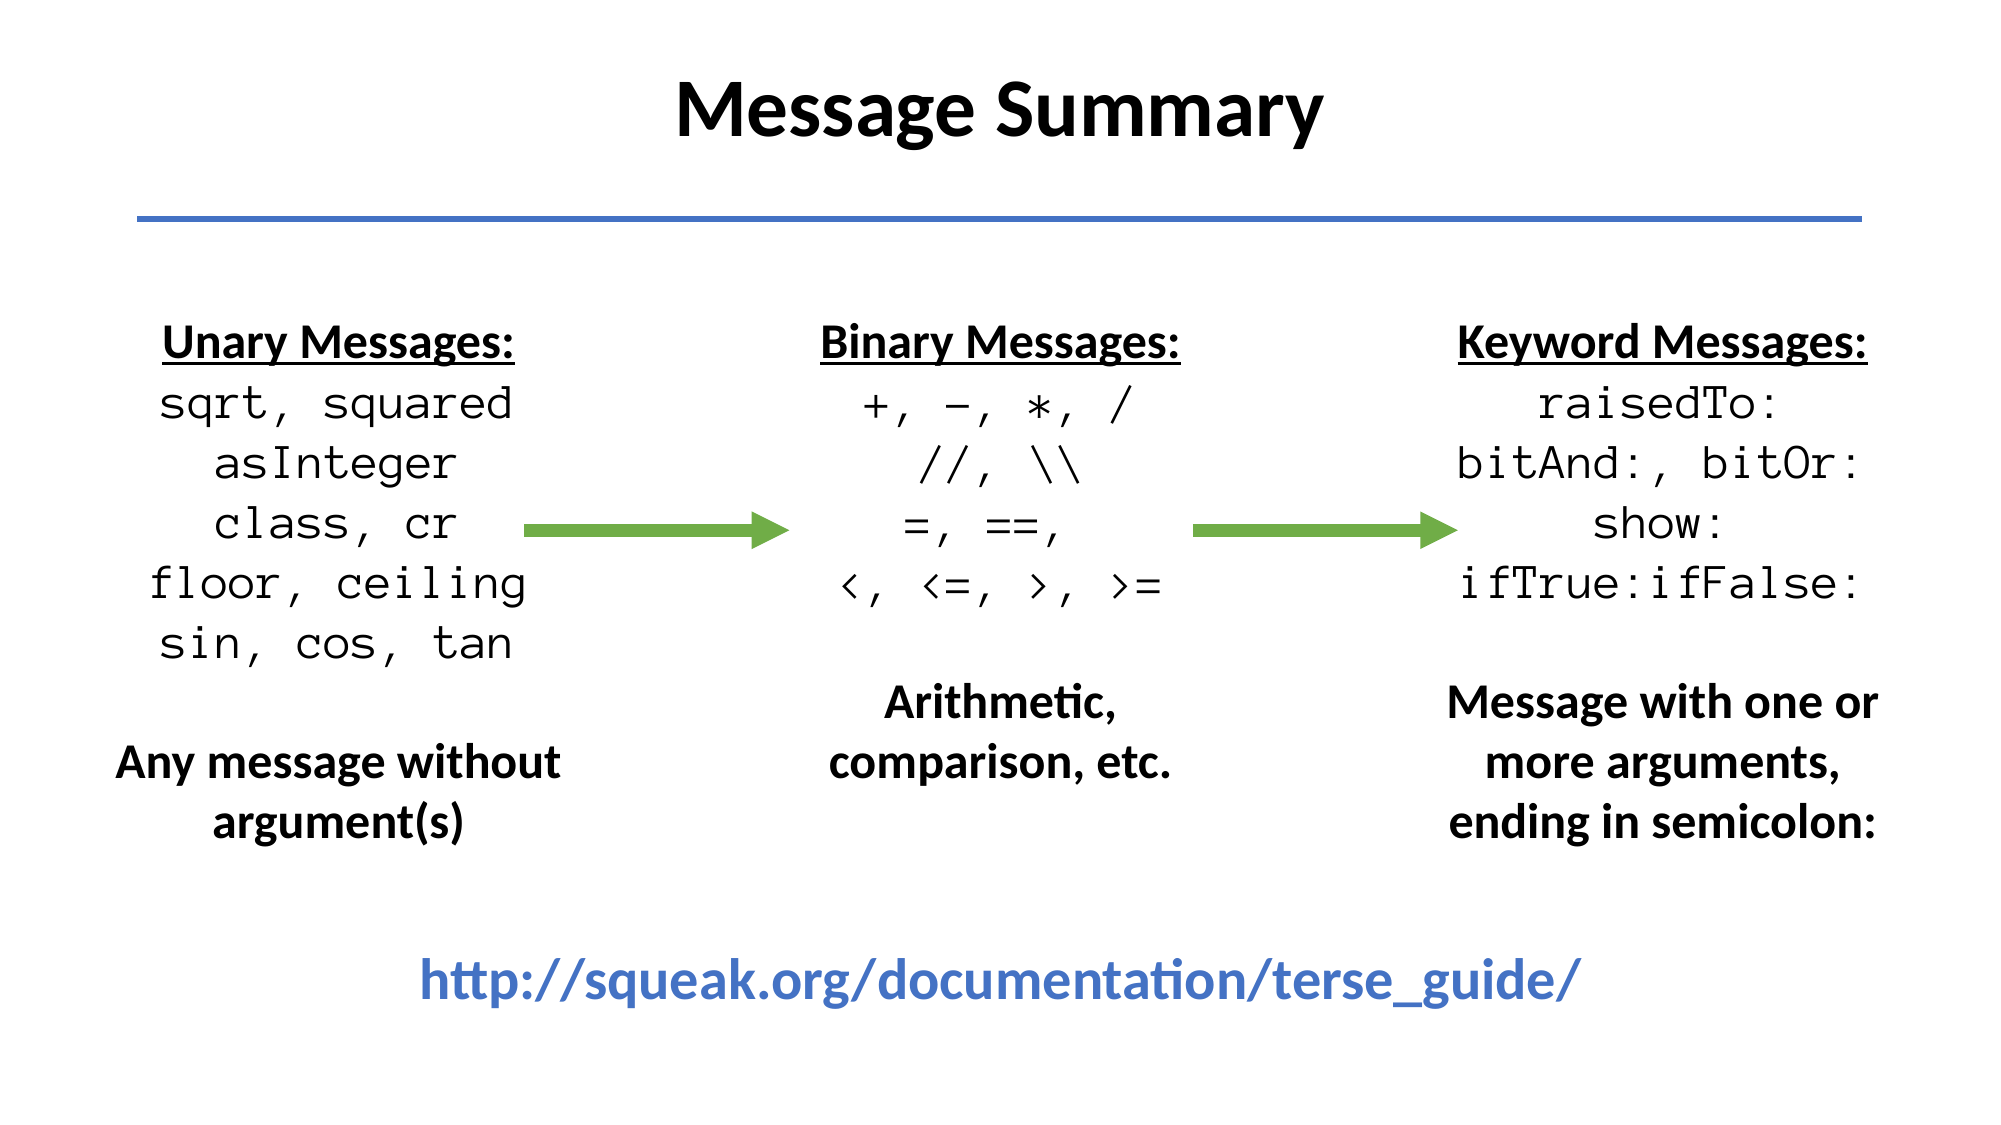

Message Summary
Unary Messages:
sqrt, squared
asInteger
class, cr
floor, ceiling
sin, cos, tan

Any message without argument(s)
Binary Messages:
+, -, *, /
//, \\
=, ==,
<, <=, >, >=

Arithmetic, comparison, etc.
Keyword Messages:
raisedTo:
bitAnd:, bitOr:
show:
ifTrue:ifFalse:

Message with one or more arguments, ending in semicolon:
http://squeak.org/documentation/terse_guide/